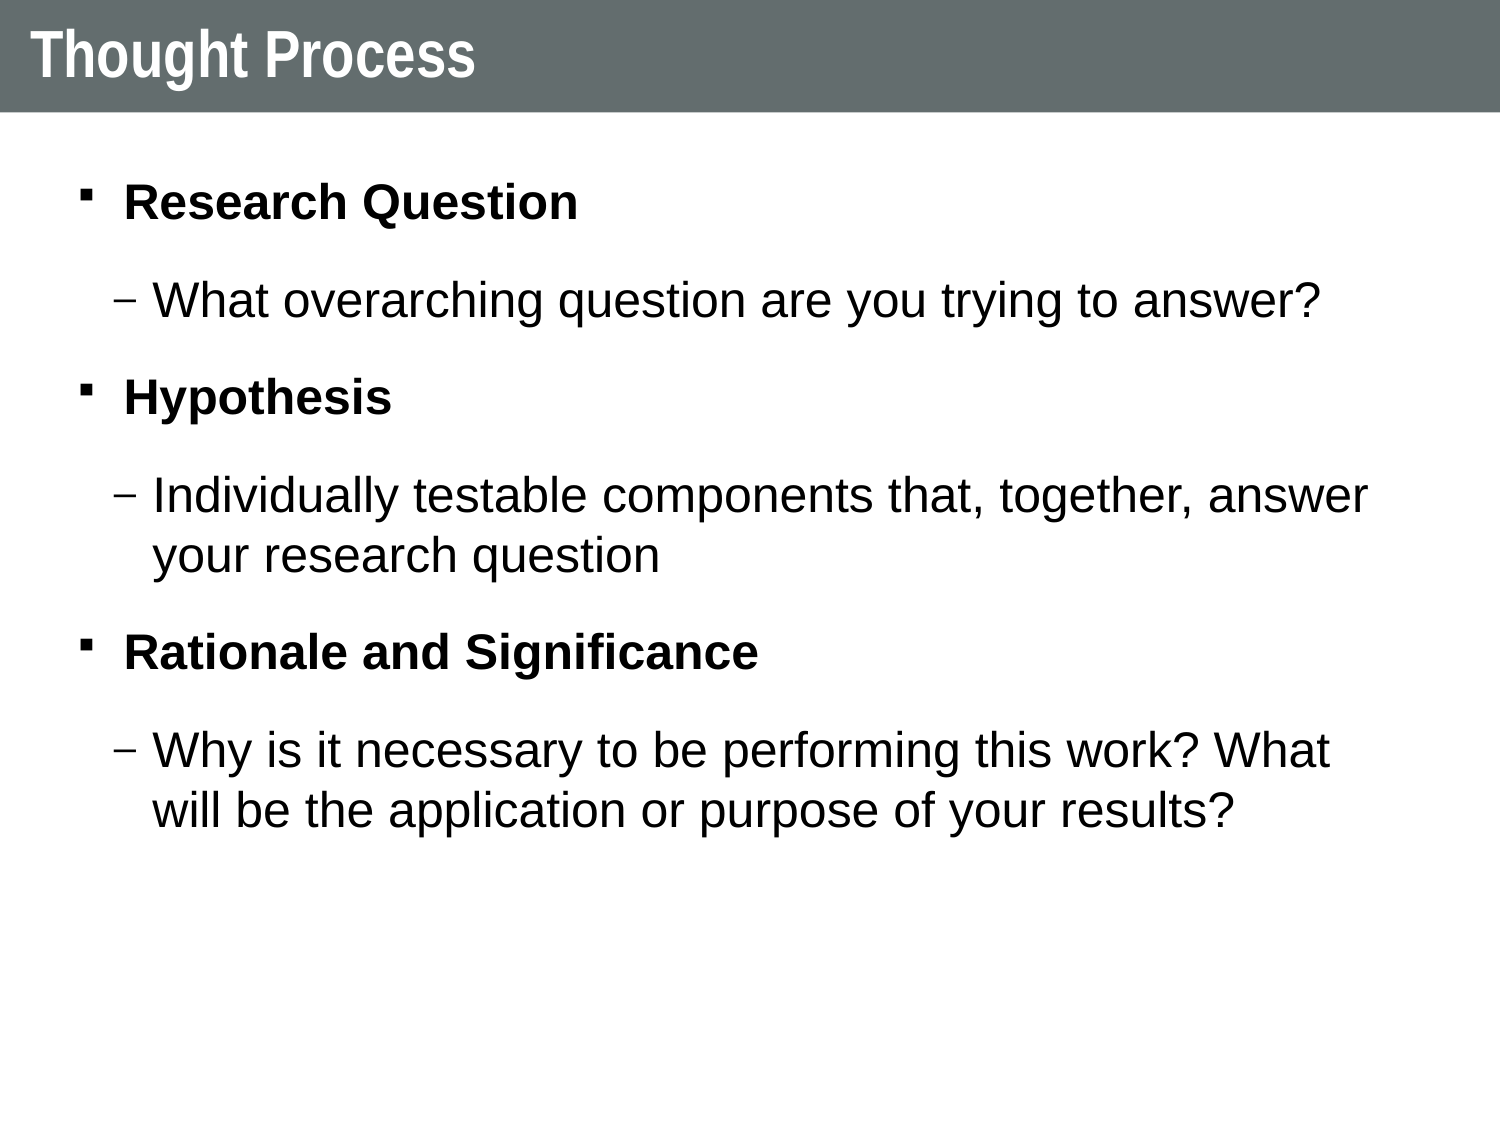

# Thought Process
Research Question
What overarching question are you trying to answer?
Hypothesis
Individually testable components that, together, answer your research question
Rationale and Significance
Why is it necessary to be performing this work? What will be the application or purpose of your results?